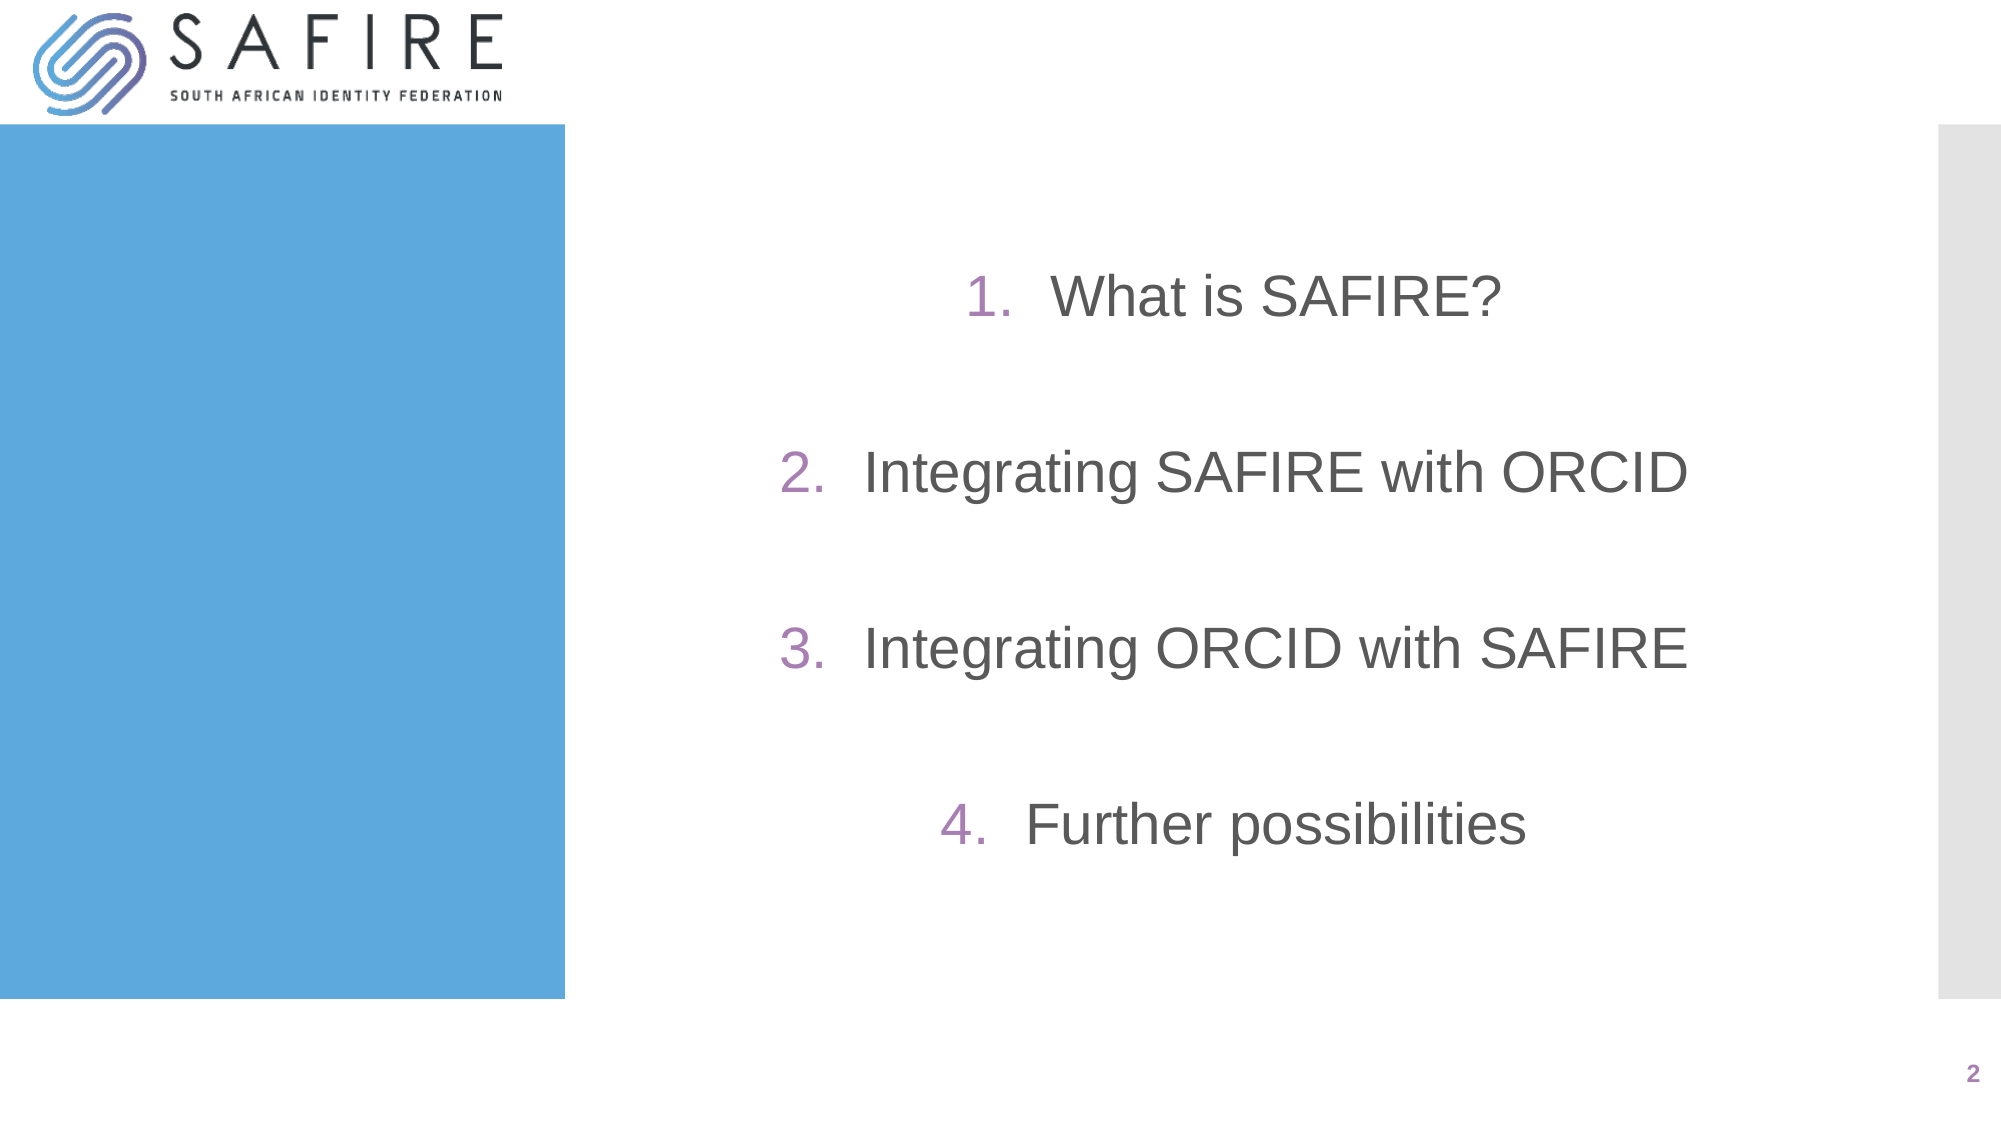

What is SAFIRE?

Integrating SAFIRE with ORCID

Integrating ORCID with SAFIRE

Further possibilities
#
2